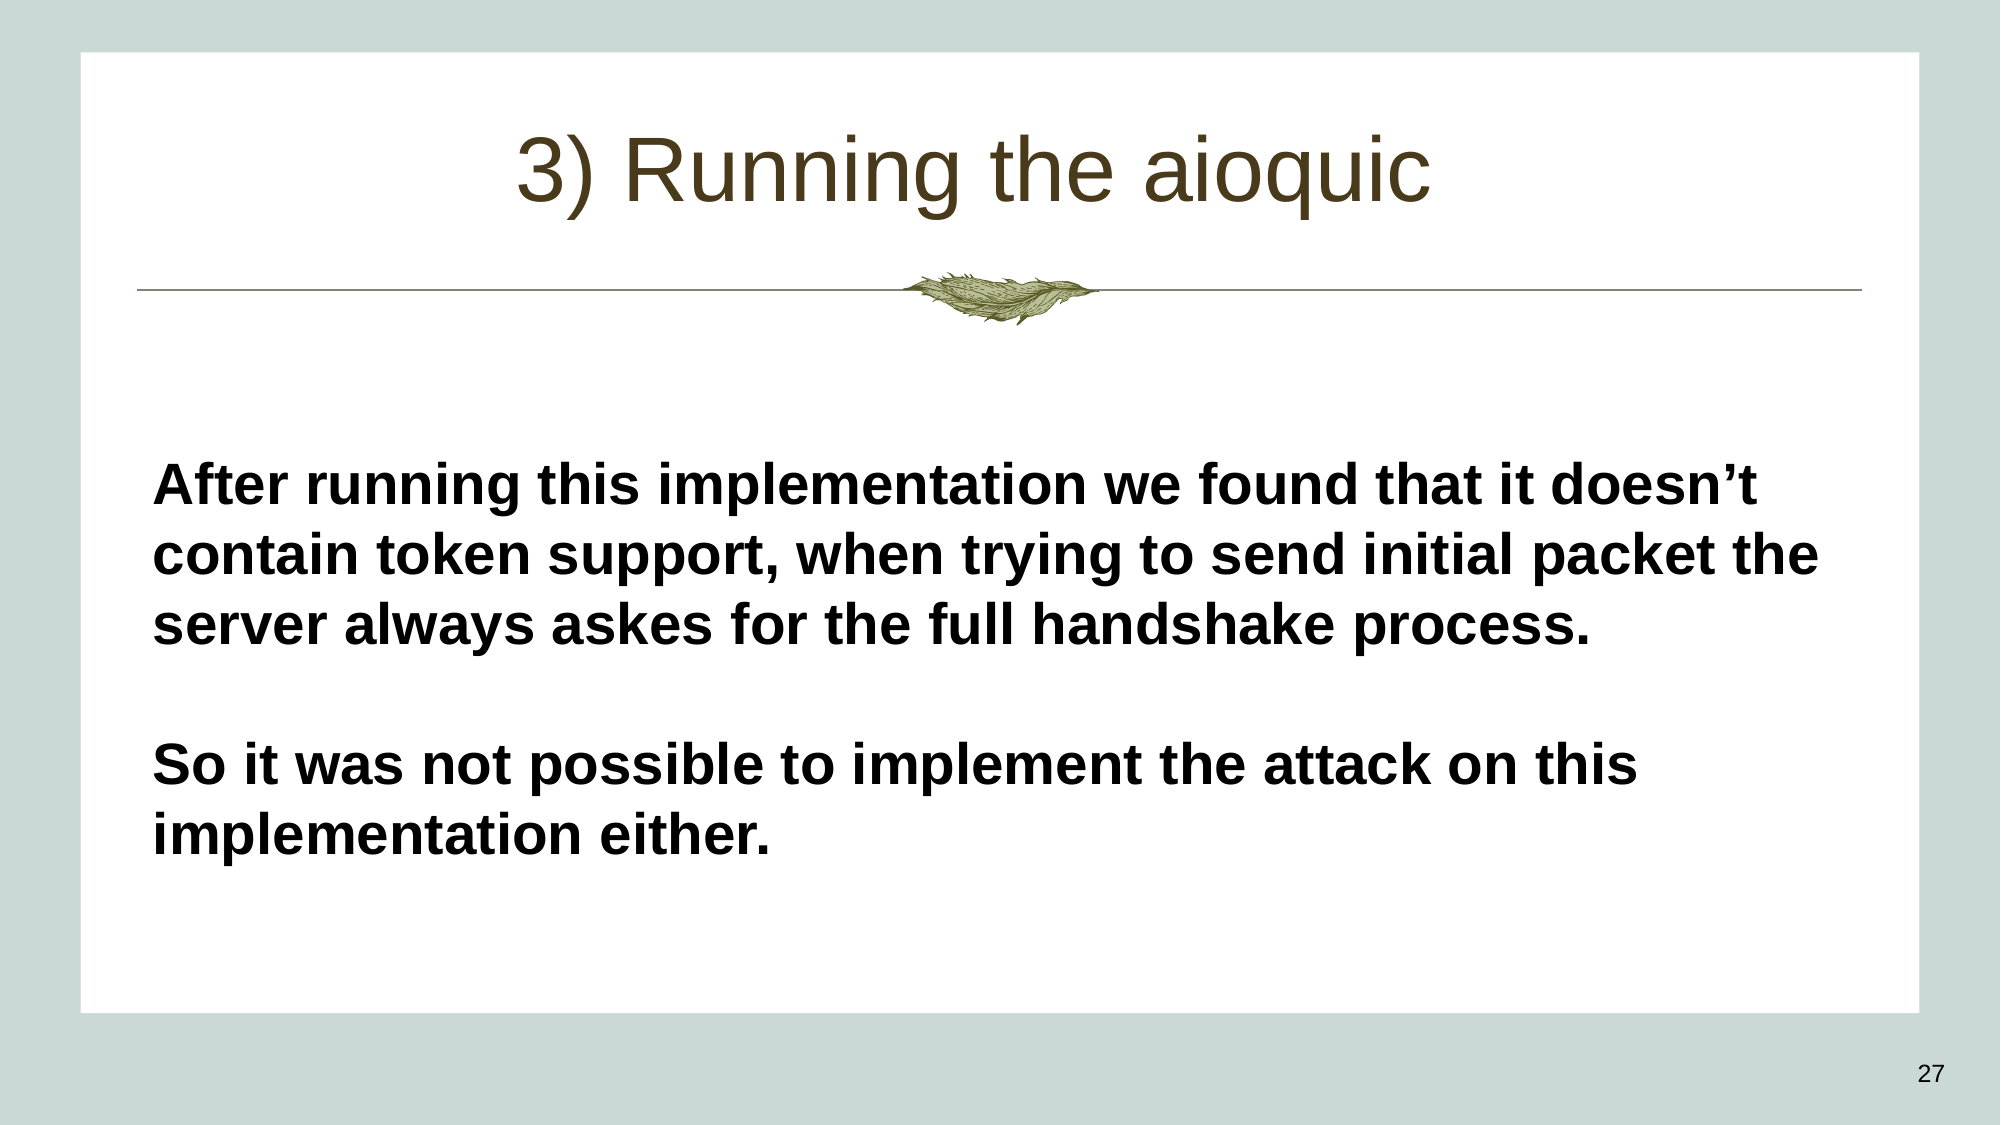

# 3) Running the aioquic
After running this implementation we found that it doesn’t contain token support, when trying to send initial packet the server always askes for the full handshake process.

So it was not possible to implement the attack on this implementation either.
27